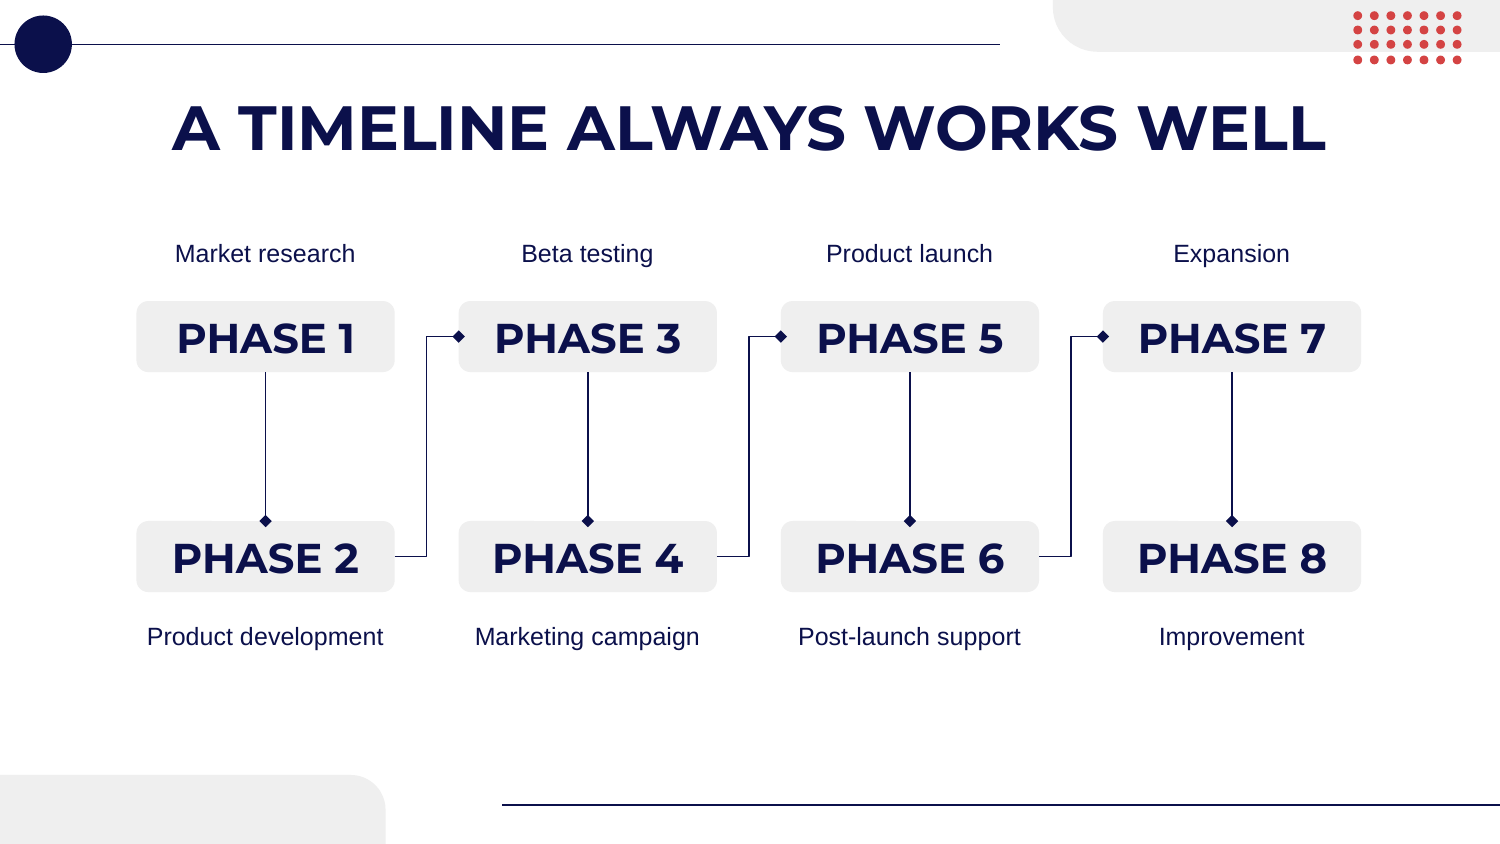

# A TIMELINE ALWAYS WORKS WELL
Market research
Beta testing
Product launch
Expansion
PHASE 1
PHASE 3
PHASE 5
PHASE 7
PHASE 2
PHASE 4
PHASE 6
PHASE 8
Product development
Marketing campaign
Post-launch support
Improvement